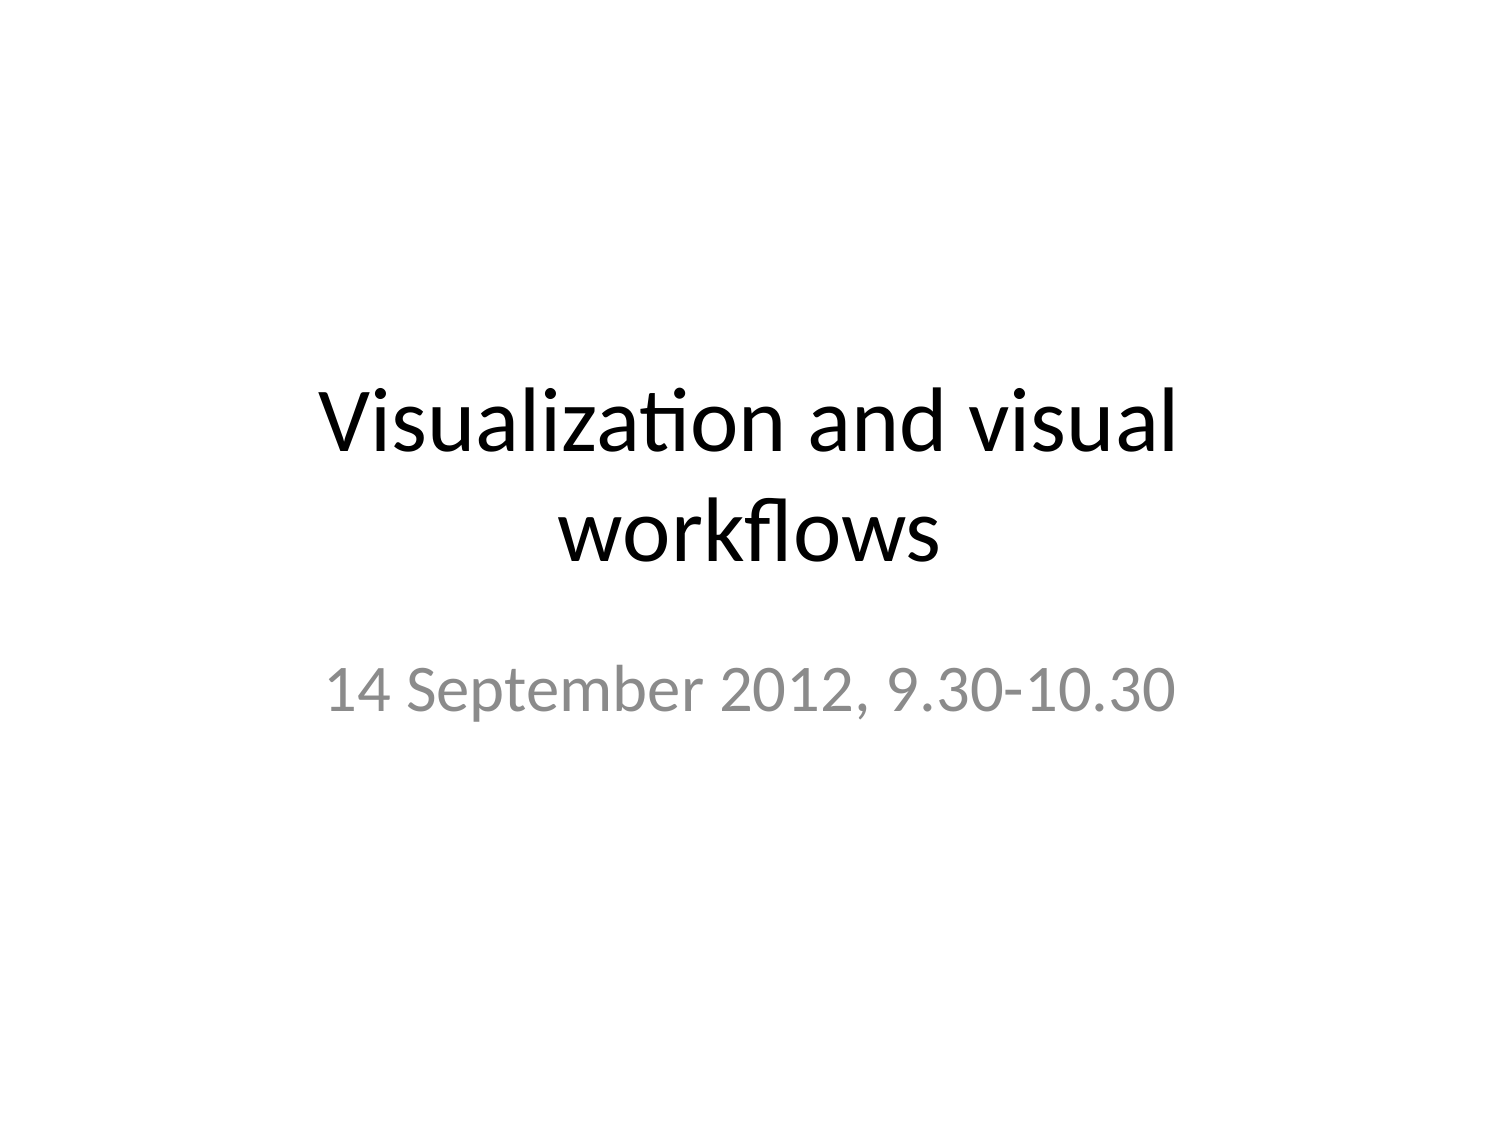

# Visualization and visual workflows
14 September 2012, 9.30-10.30